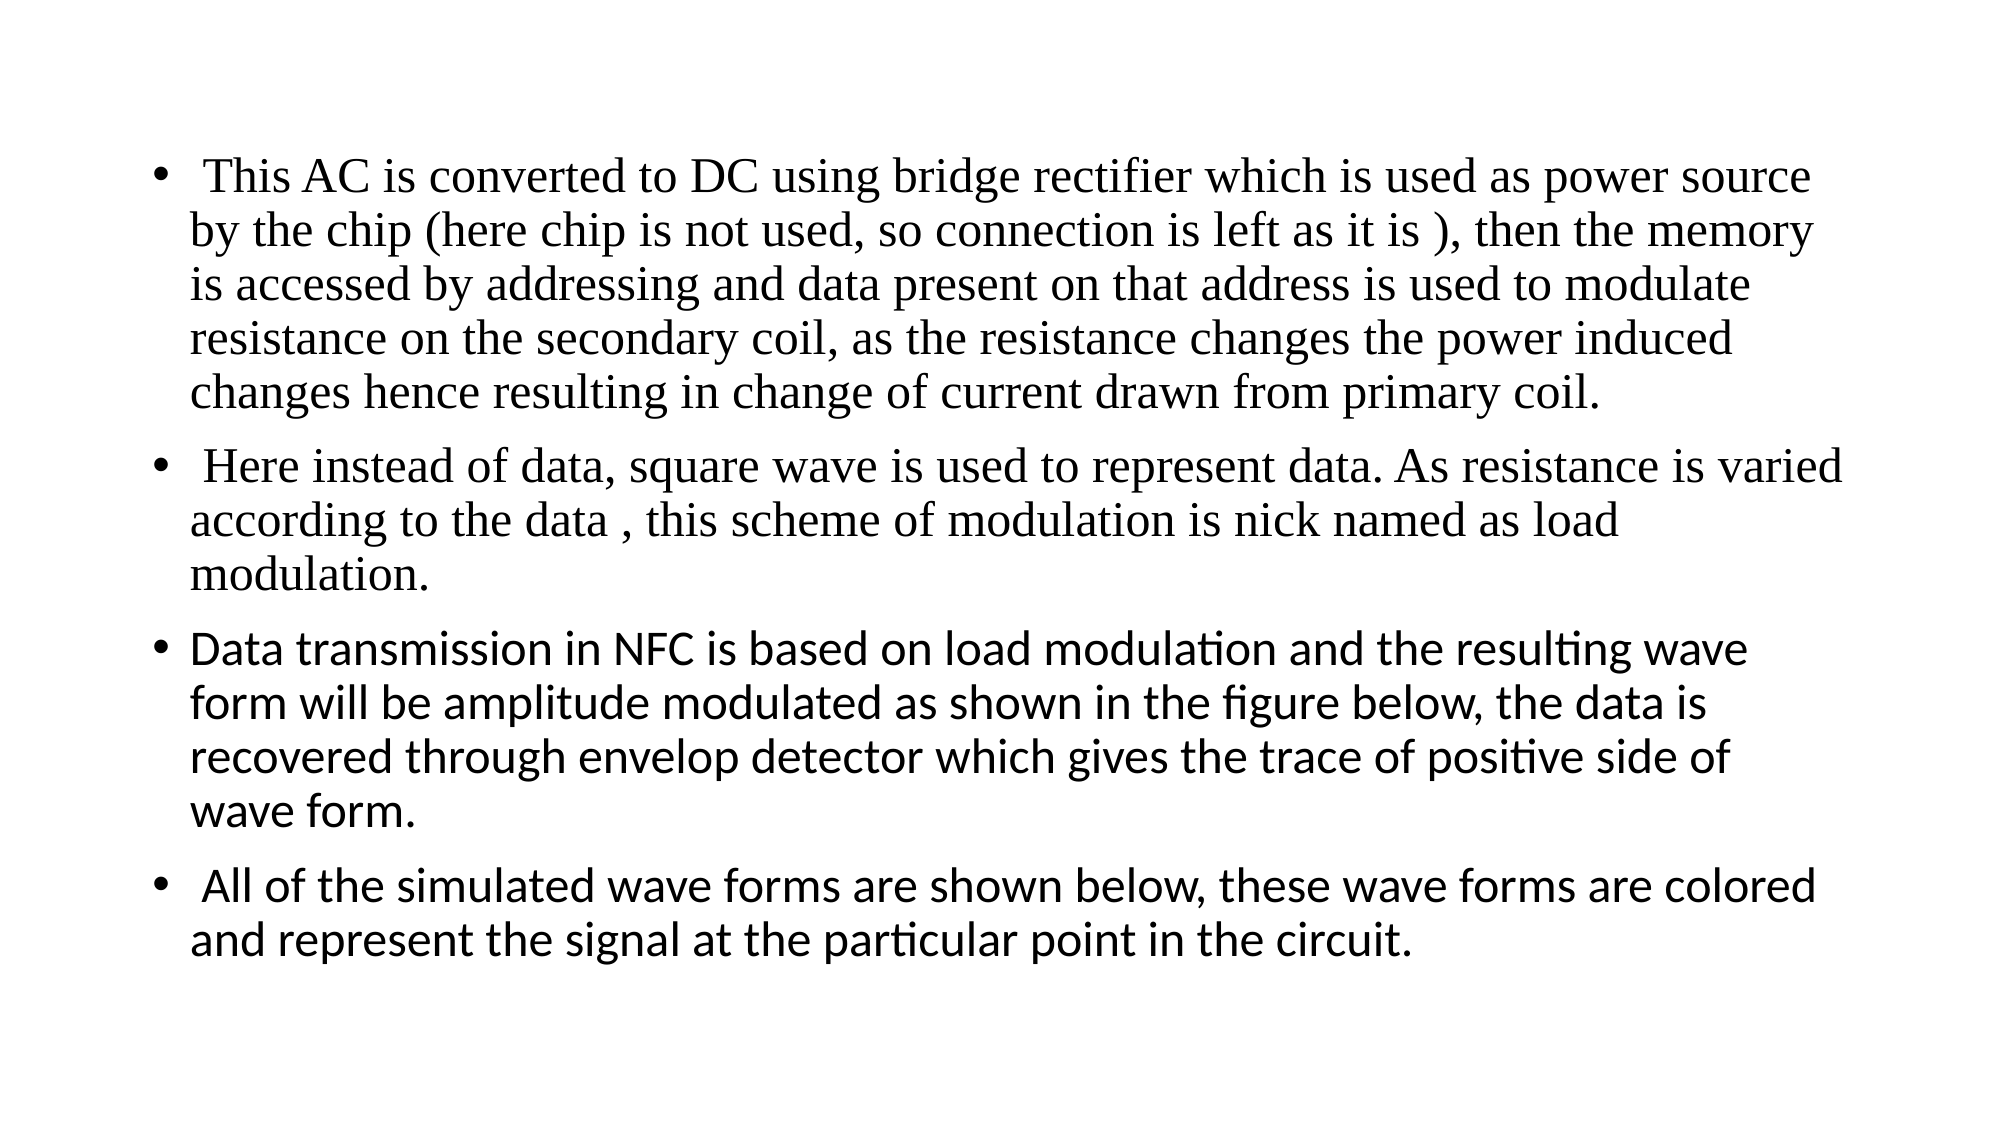

This AC is converted to DC using bridge rectifier which is used as power source by the chip (here chip is not used, so connection is left as it is ), then the memory is accessed by addressing and data present on that address is used to modulate resistance on the secondary coil, as the resistance changes the power induced changes hence resulting in change of current drawn from primary coil.
 Here instead of data, square wave is used to represent data. As resistance is varied according to the data , this scheme of modulation is nick named as load modulation.
Data transmission in NFC is based on load modulation and the resulting wave form will be amplitude modulated as shown in the figure below, the data is recovered through envelop detector which gives the trace of positive side of wave form.
 All of the simulated wave forms are shown below, these wave forms are colored and represent the signal at the particular point in the circuit.